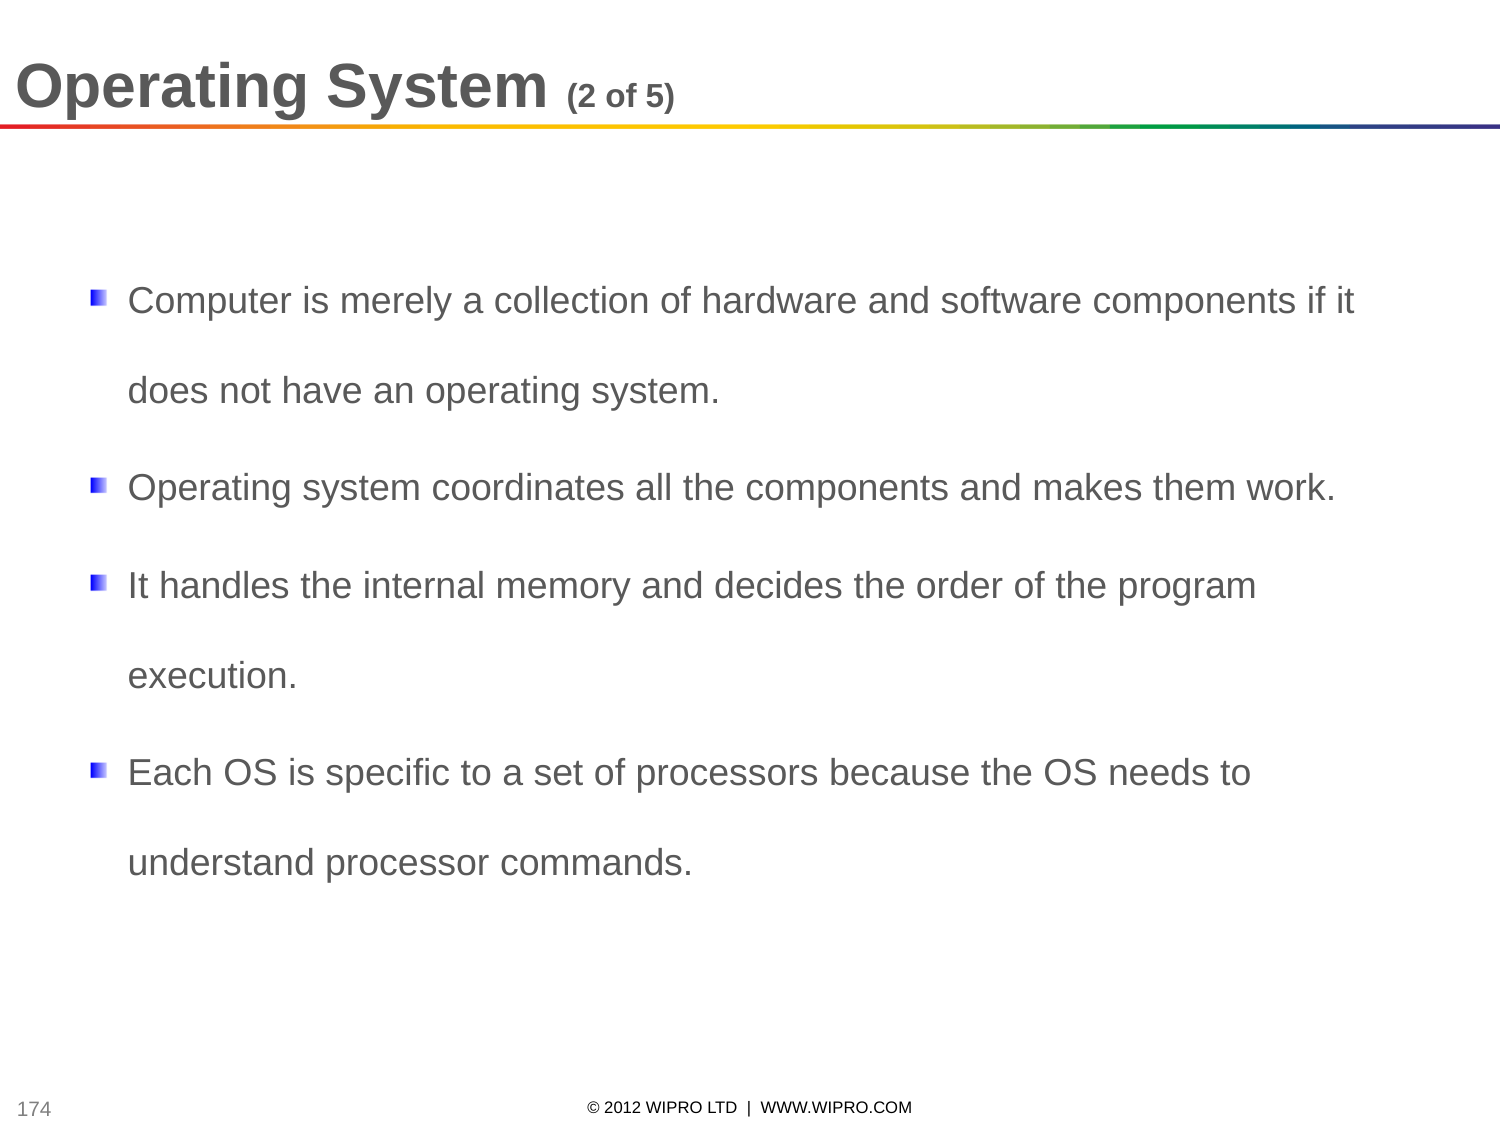

Operating System (2 of 5)
Computer is merely a collection of hardware and software components if it does not have an operating system.
Operating system coordinates all the components and makes them work.
It handles the internal memory and decides the order of the program execution.
Each OS is specific to a set of processors because the OS needs to understand processor commands.